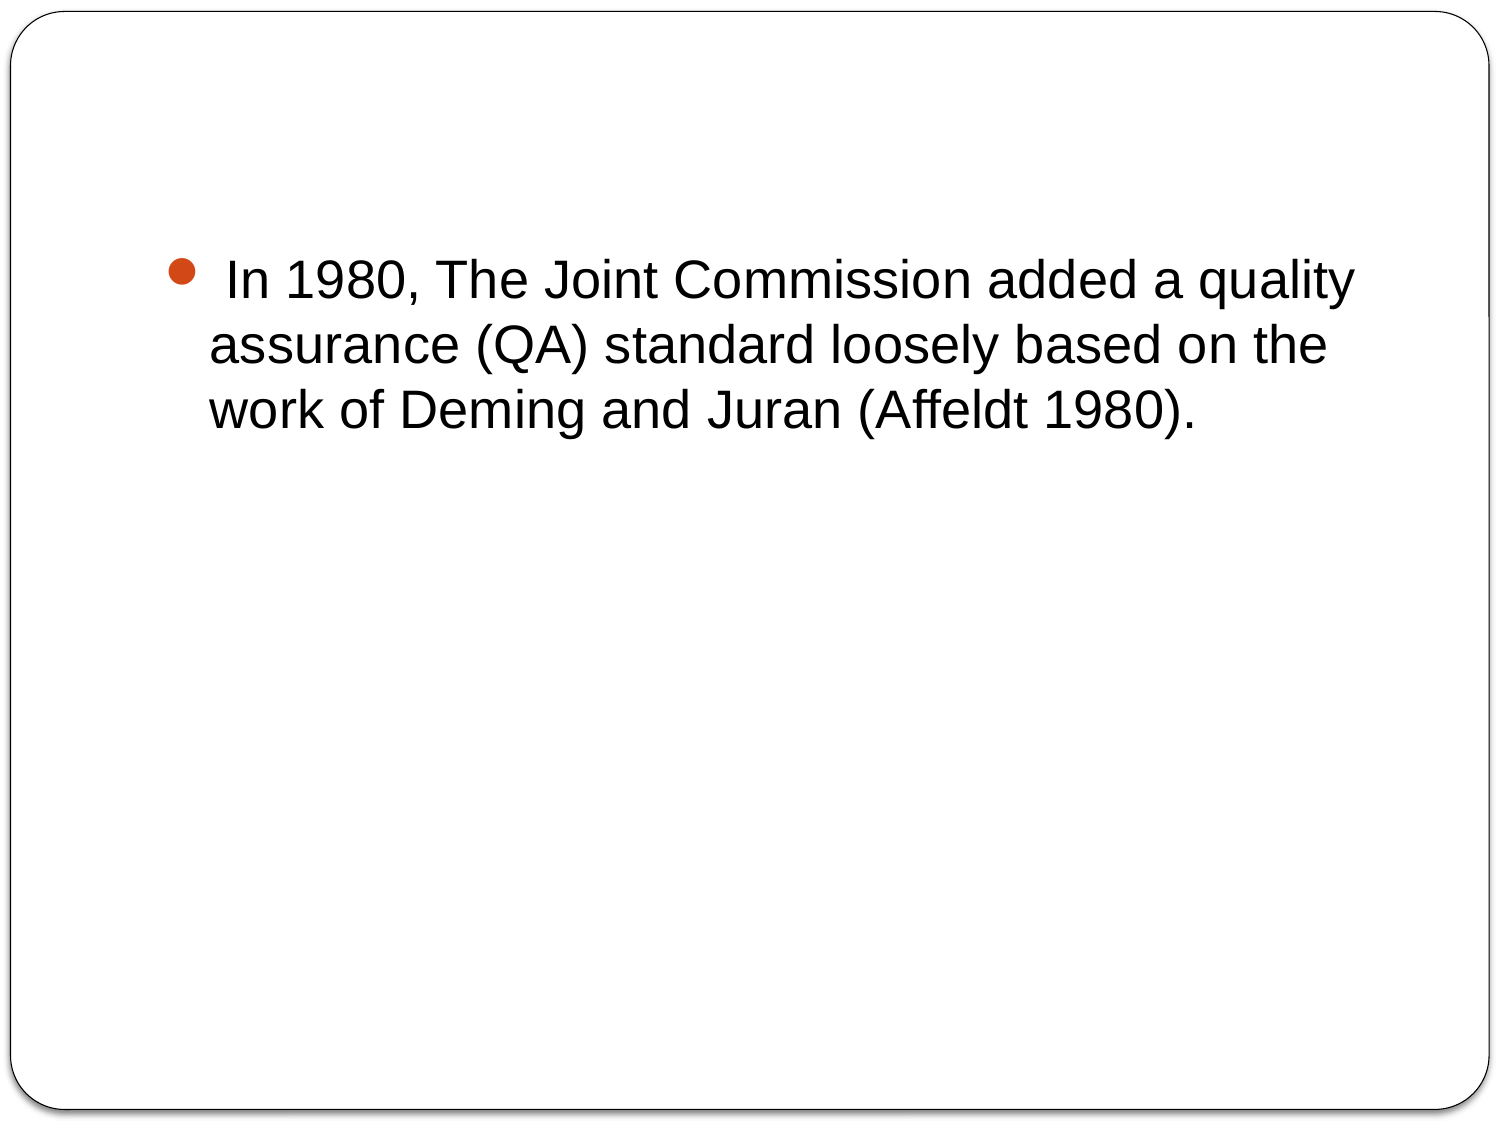

#
 In 1980, The Joint Commission added a quality assurance (QA) standard loosely based on the work of Deming and Juran (Affeldt 1980).